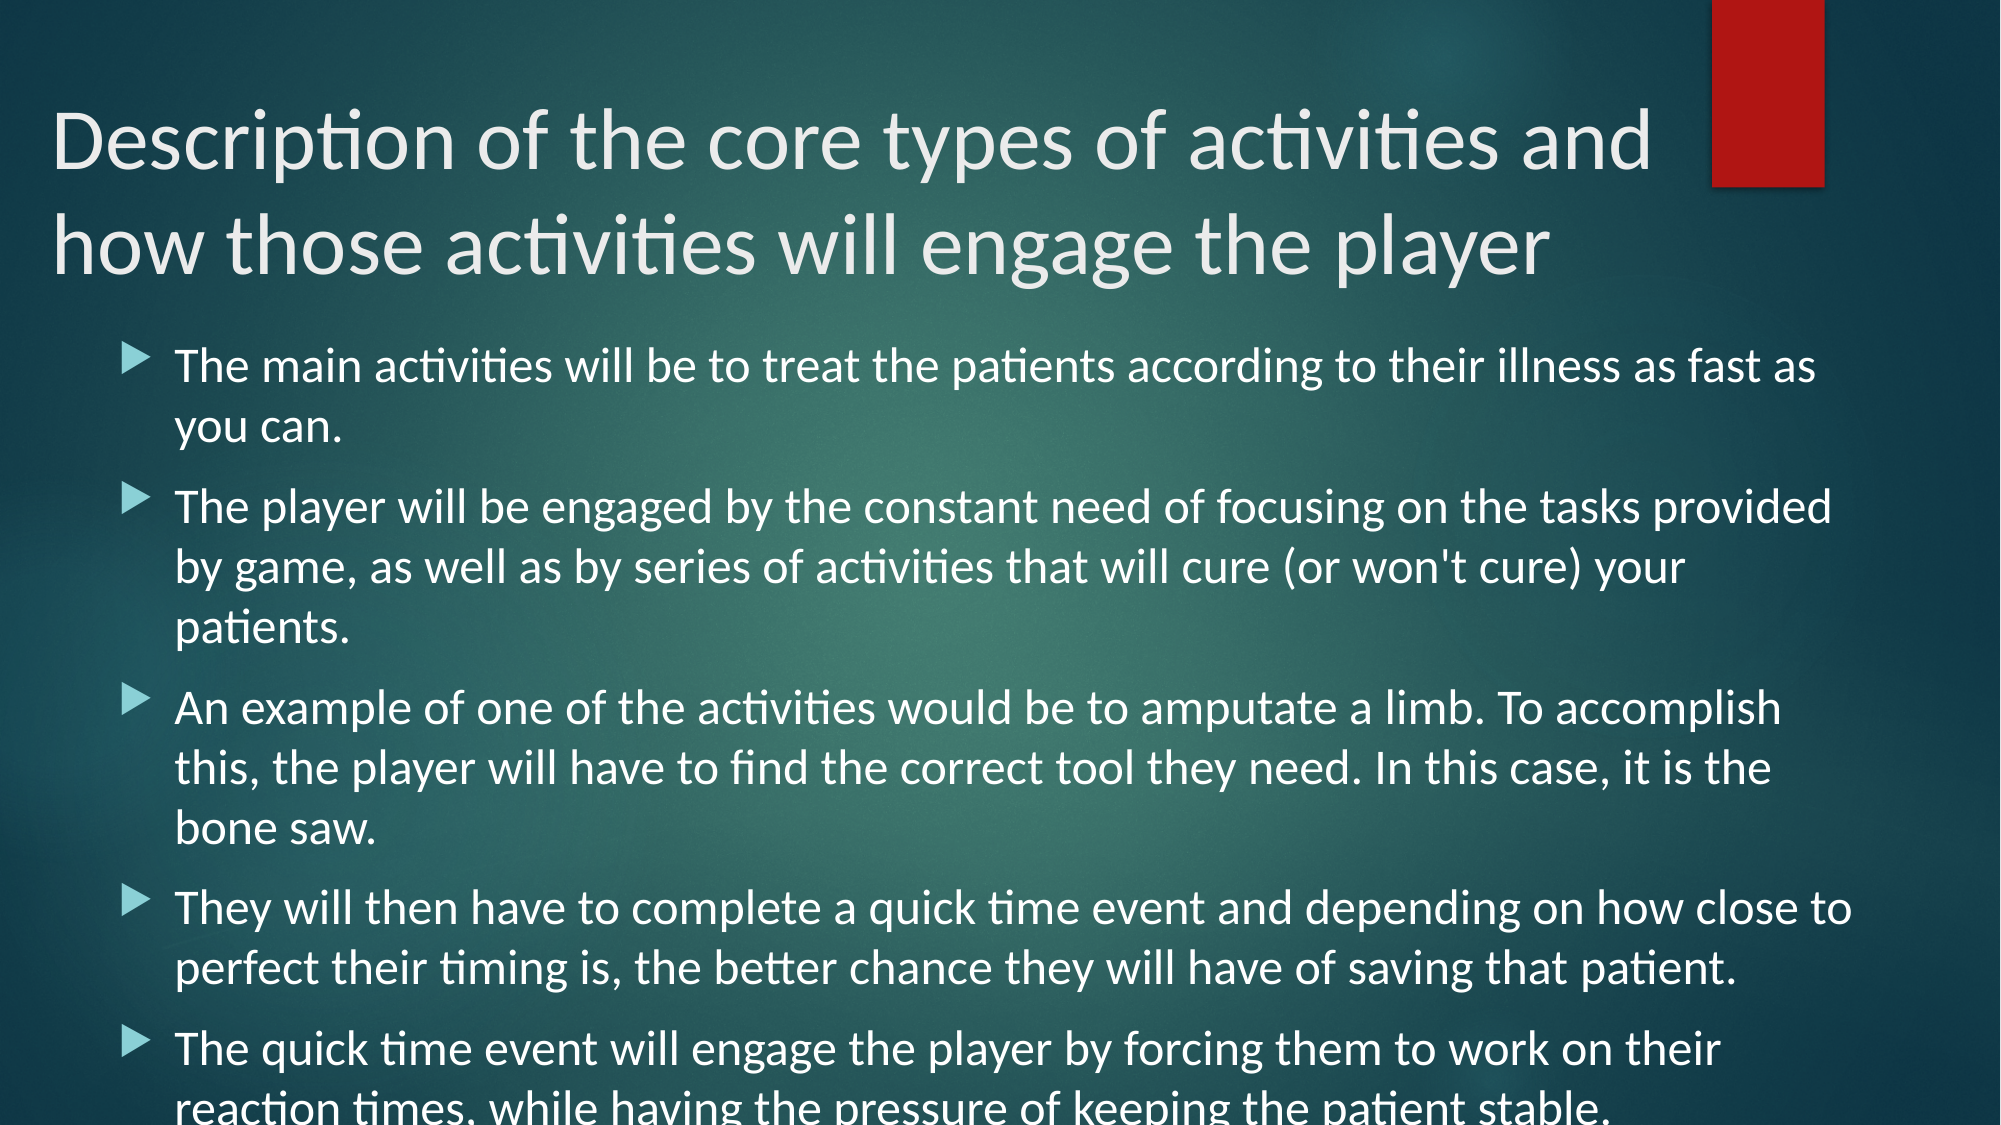

# Description of the core types of activities and how those activities will engage the player
The main activities will be to treat the patients according to their illness as fast as you can.
The player will be engaged by the constant need of focusing on the tasks provided by game, as well as by series of activities that will cure (or won't cure) your patients.
An example of one of the activities would be to amputate a limb. To accomplish this, the player will have to find the correct tool they need. In this case, it is the bone saw.
They will then have to complete a quick time event and depending on how close to perfect their timing is, the better chance they will have of saving that patient.
The quick time event will engage the player by forcing them to work on their reaction times, while having the pressure of keeping the patient stable.